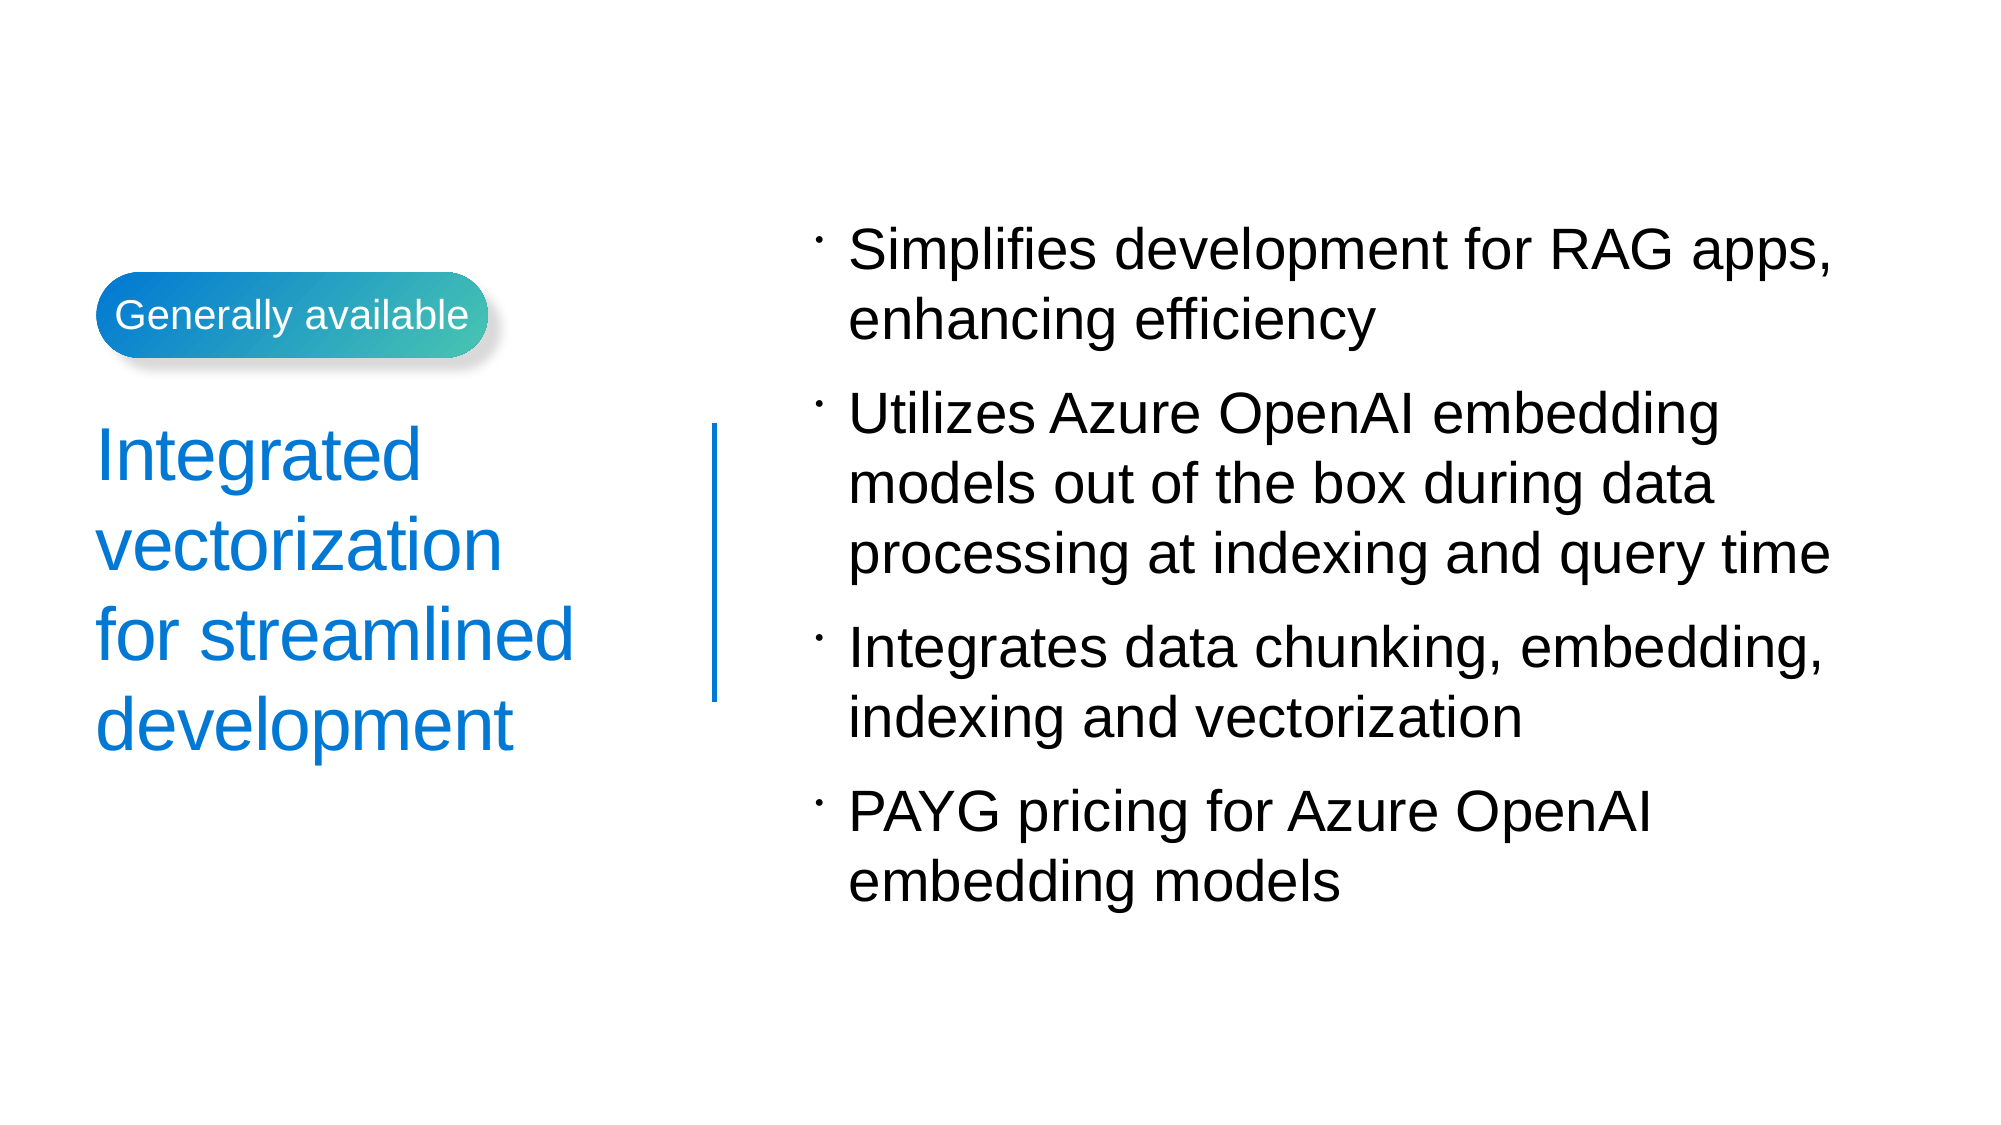

Simplifies development for RAG apps, enhancing efficiency​
Utilizes Azure OpenAI embedding models out of the box during data processing at indexing and query time​
Integrates data chunking, embedding, indexing and vectorization
PAYG pricing for Azure OpenAI embedding models
Generally available
# Integrated vectorization for streamlined development